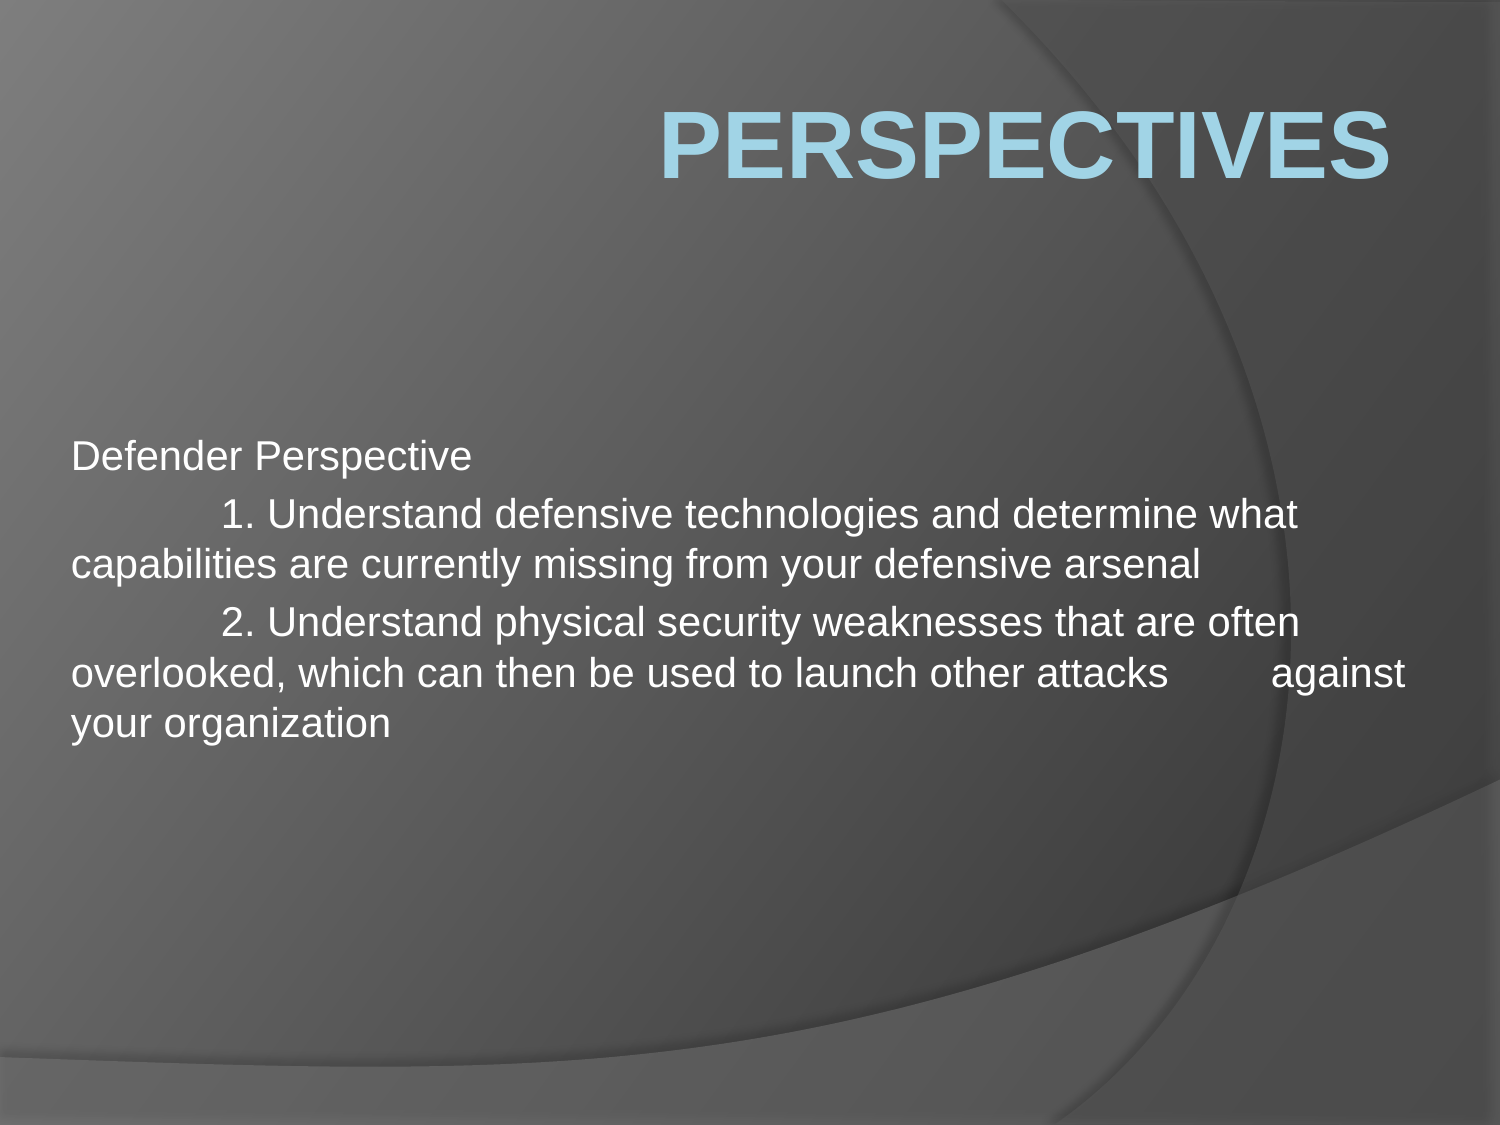

# Perspectives
Defender Perspective
	1. Understand defensive technologies and determine what 	capabilities are currently missing from your defensive arsenal
	2. Understand physical security weaknesses that are often 	overlooked, which can then be used to launch other attacks 	against your organization